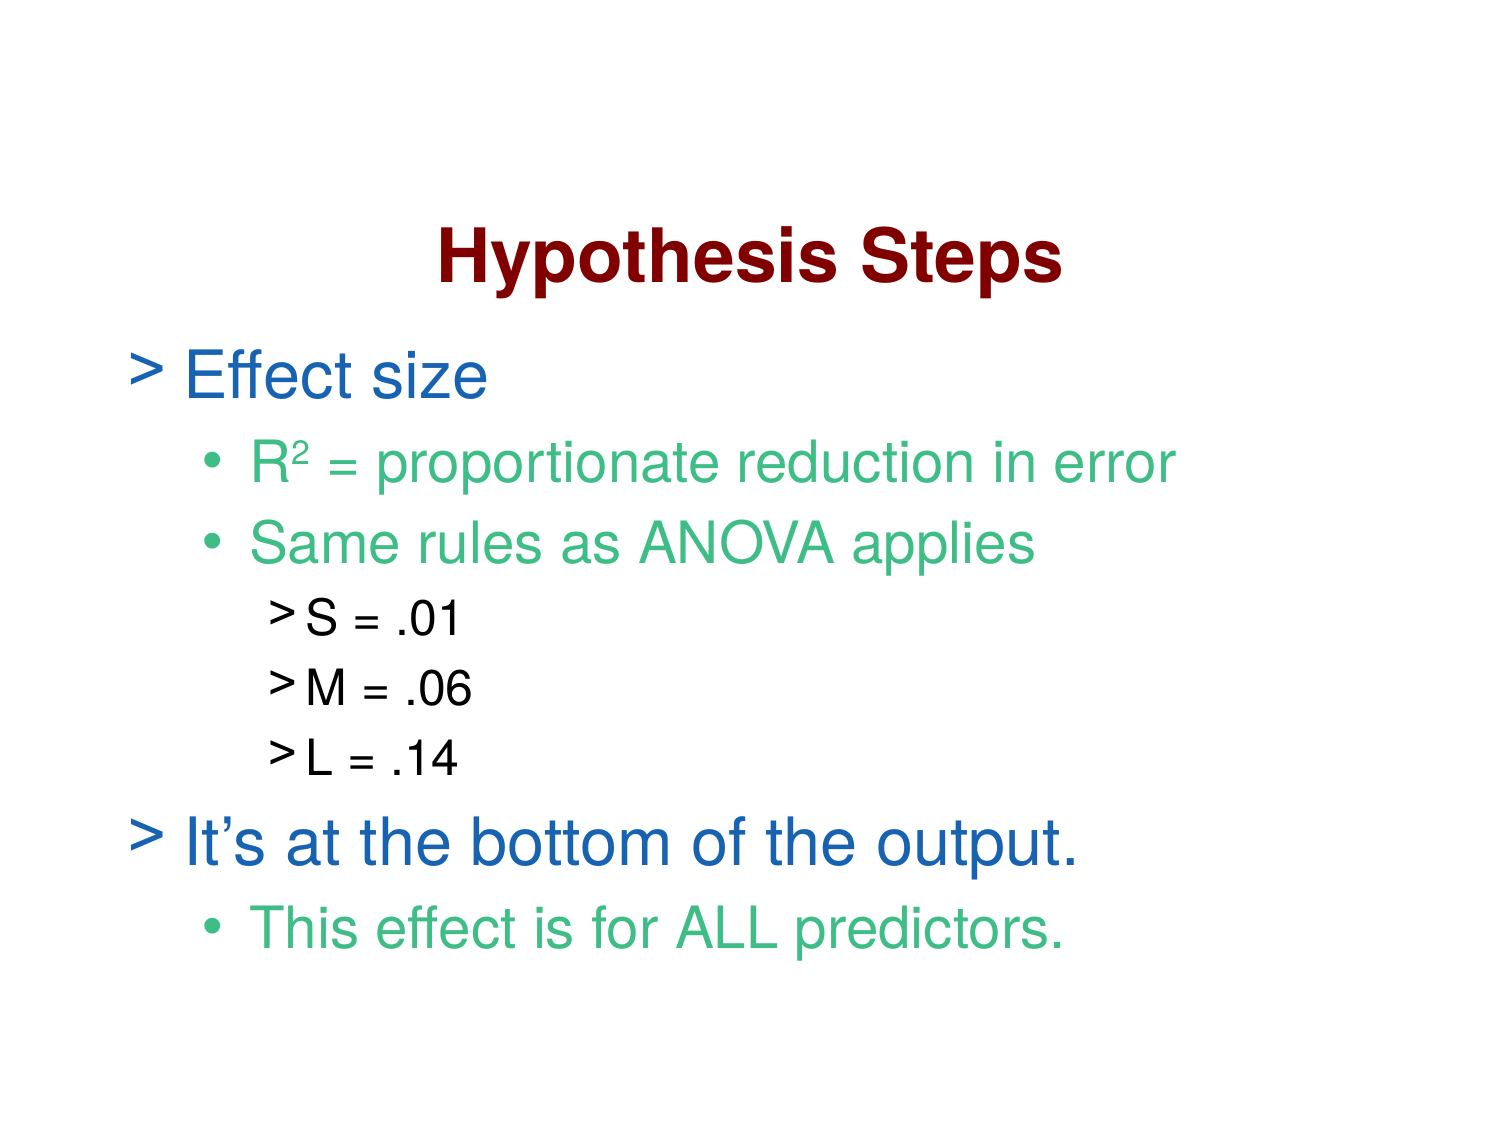

# Hypothesis Steps
Effect size
R2 = proportionate reduction in error
Same rules as ANOVA applies
S = .01
M = .06
L = .14
It’s at the bottom of the output.
This effect is for ALL predictors.